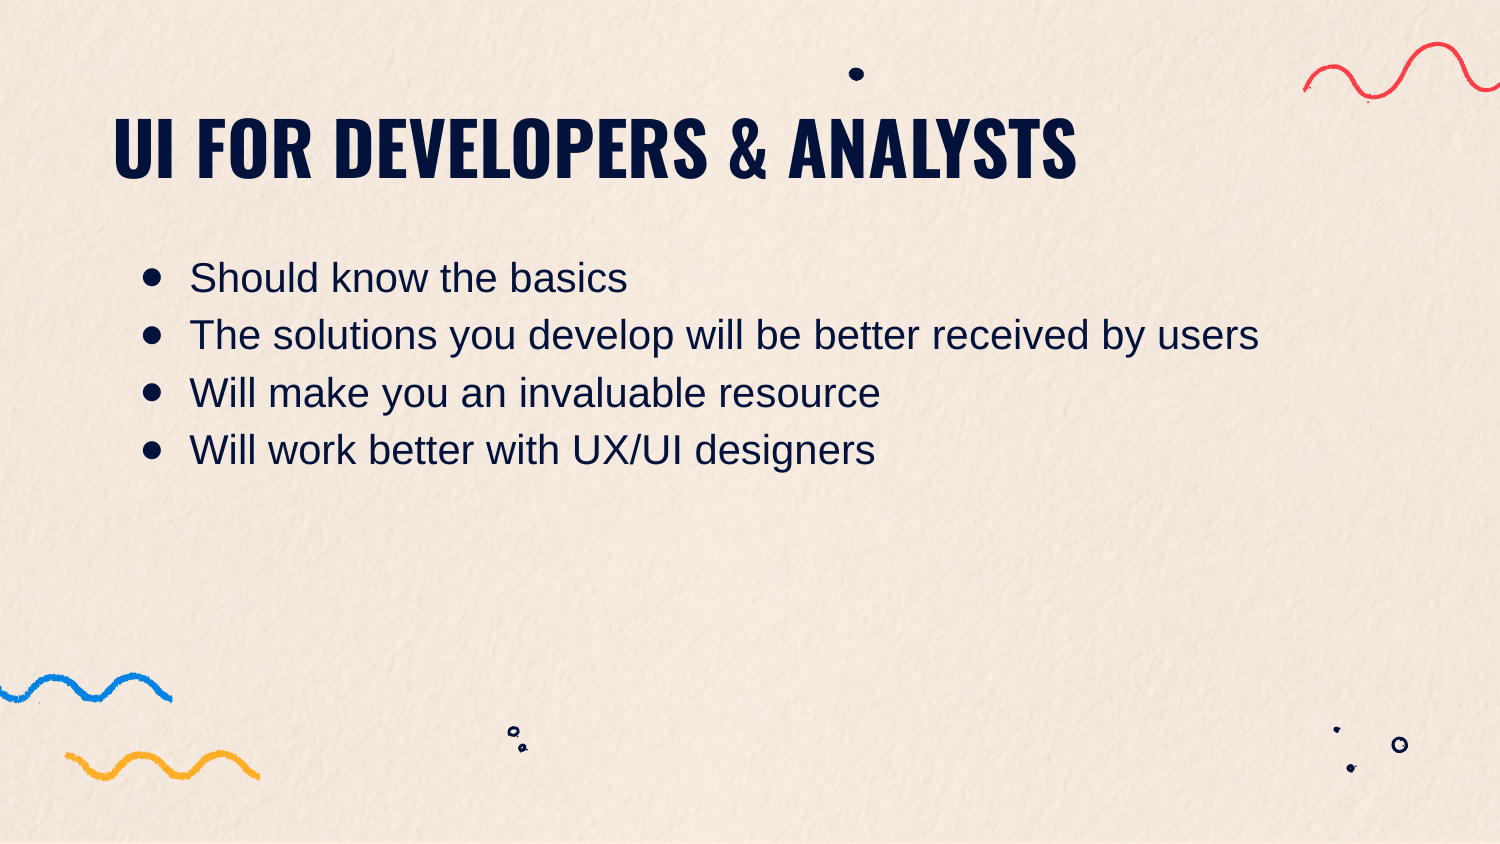

# UI FOR DEVELOPERS & ANALYSTS
Should know the basics
The solutions you develop will be better received by users
Will make you an invaluable resource
Will work better with UX/UI designers